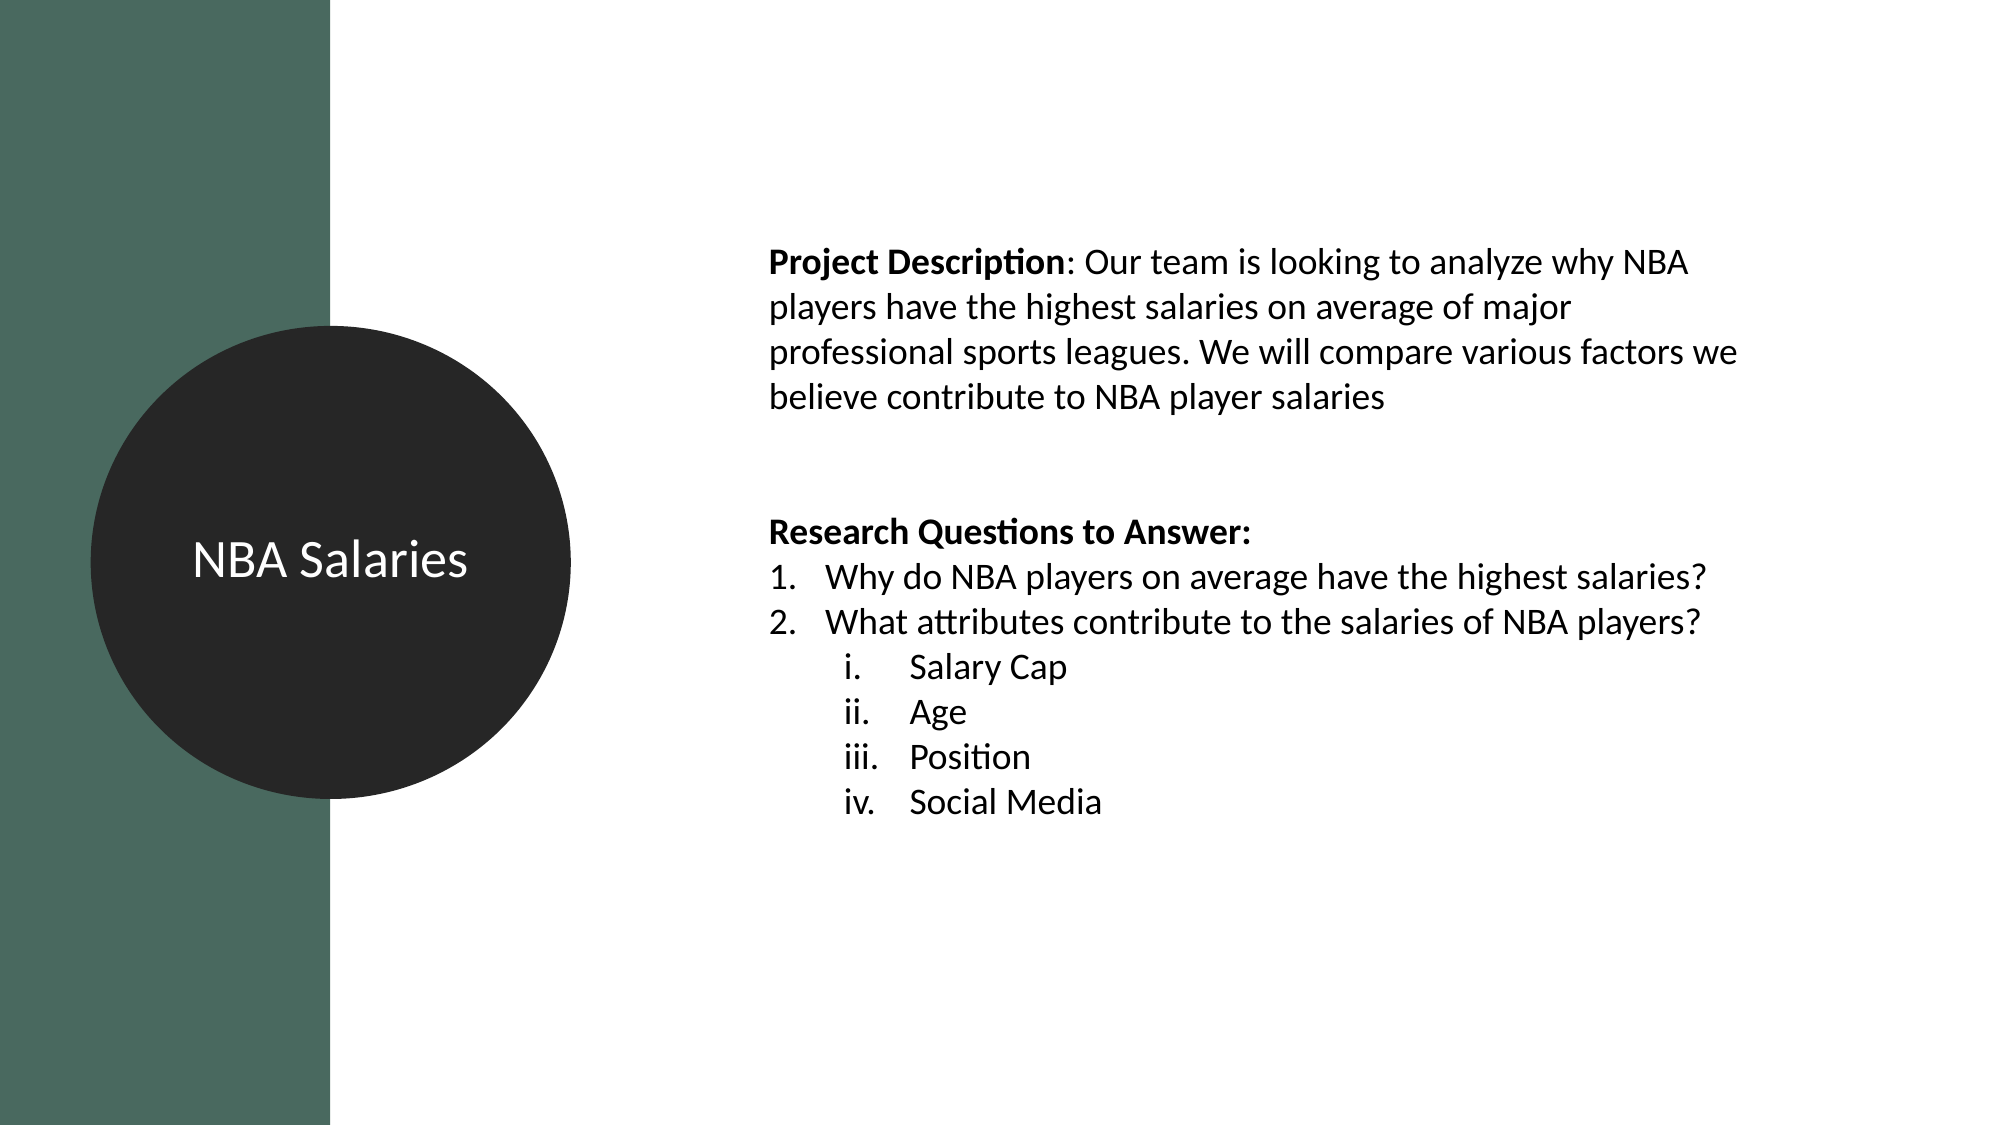

Project Description: Our team is looking to analyze why NBA players have the highest salaries on average of major professional sports leagues. We will compare various factors we believe contribute to NBA player salaries

Research Questions to Answer:
Why do NBA players on average have the highest salaries?
What attributes contribute to the salaries of NBA players?
Salary Cap
Age
Position
Social Media
NBA Salaries